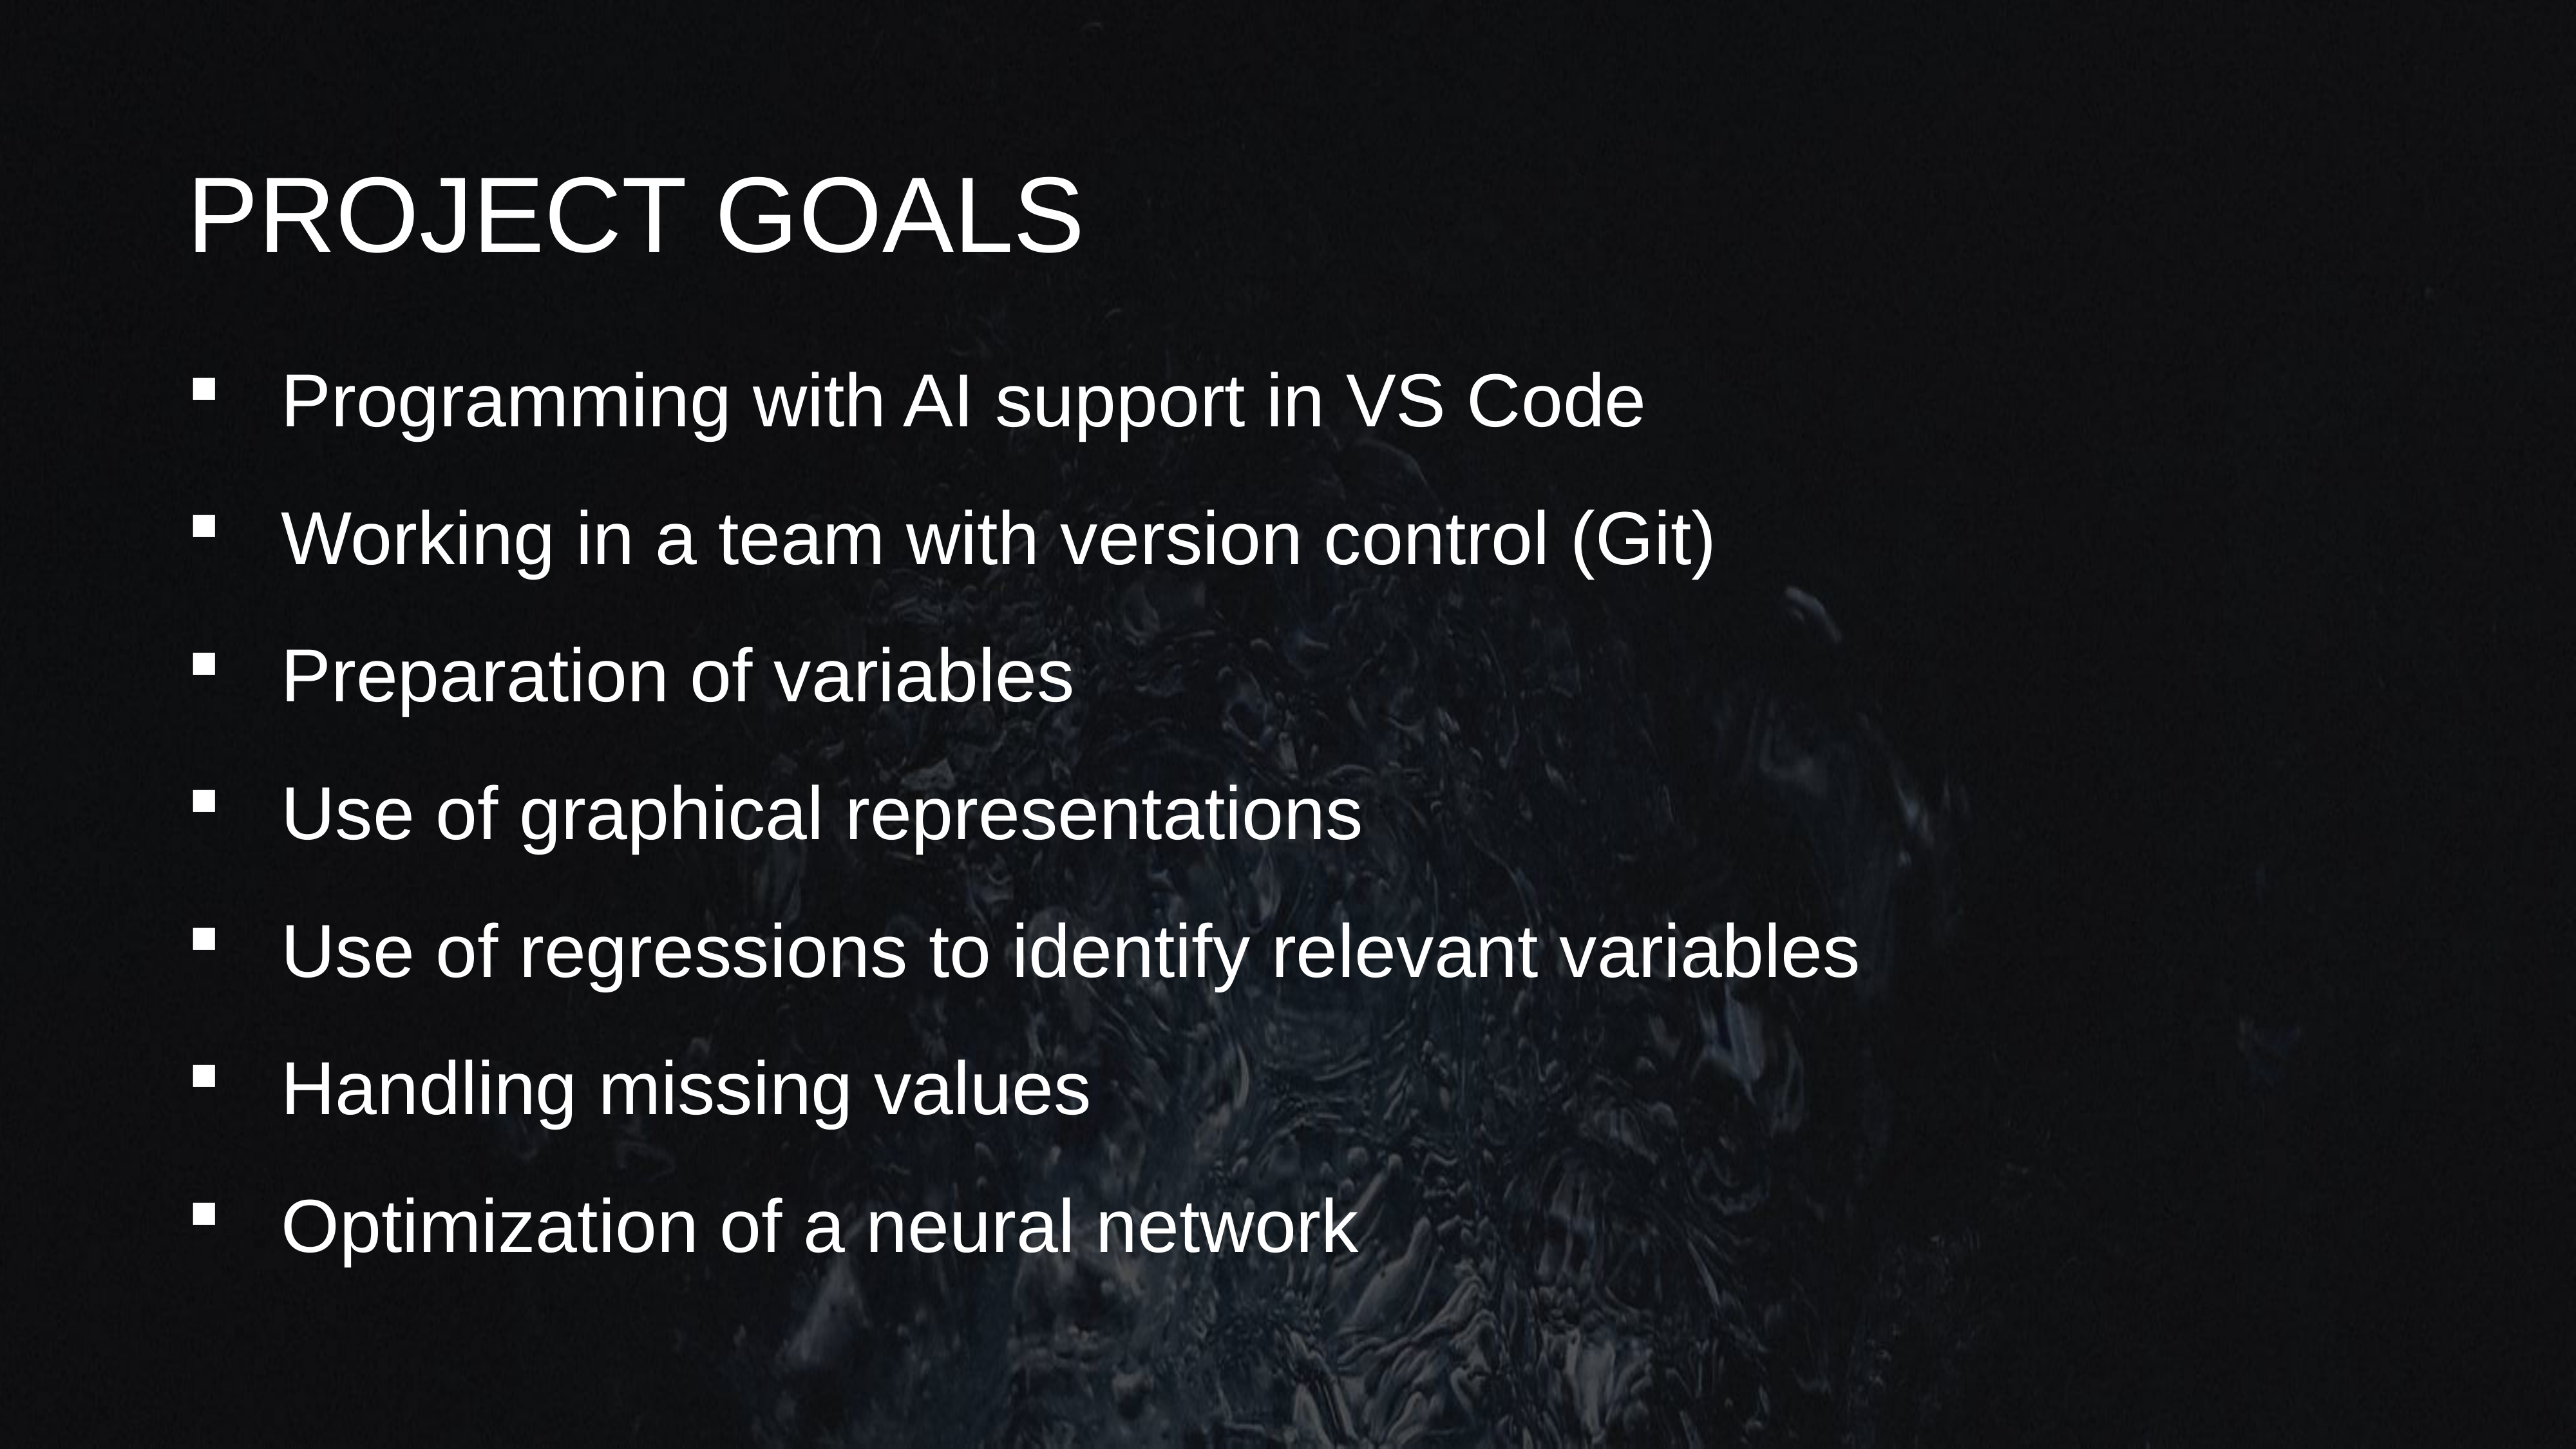

# Project Goals
Programming with AI support in VS Code
Working in a team with version control (Git)
Preparation of variables
Use of graphical representations
Use of regressions to identify relevant variables
Handling missing values
Optimization of a neural network